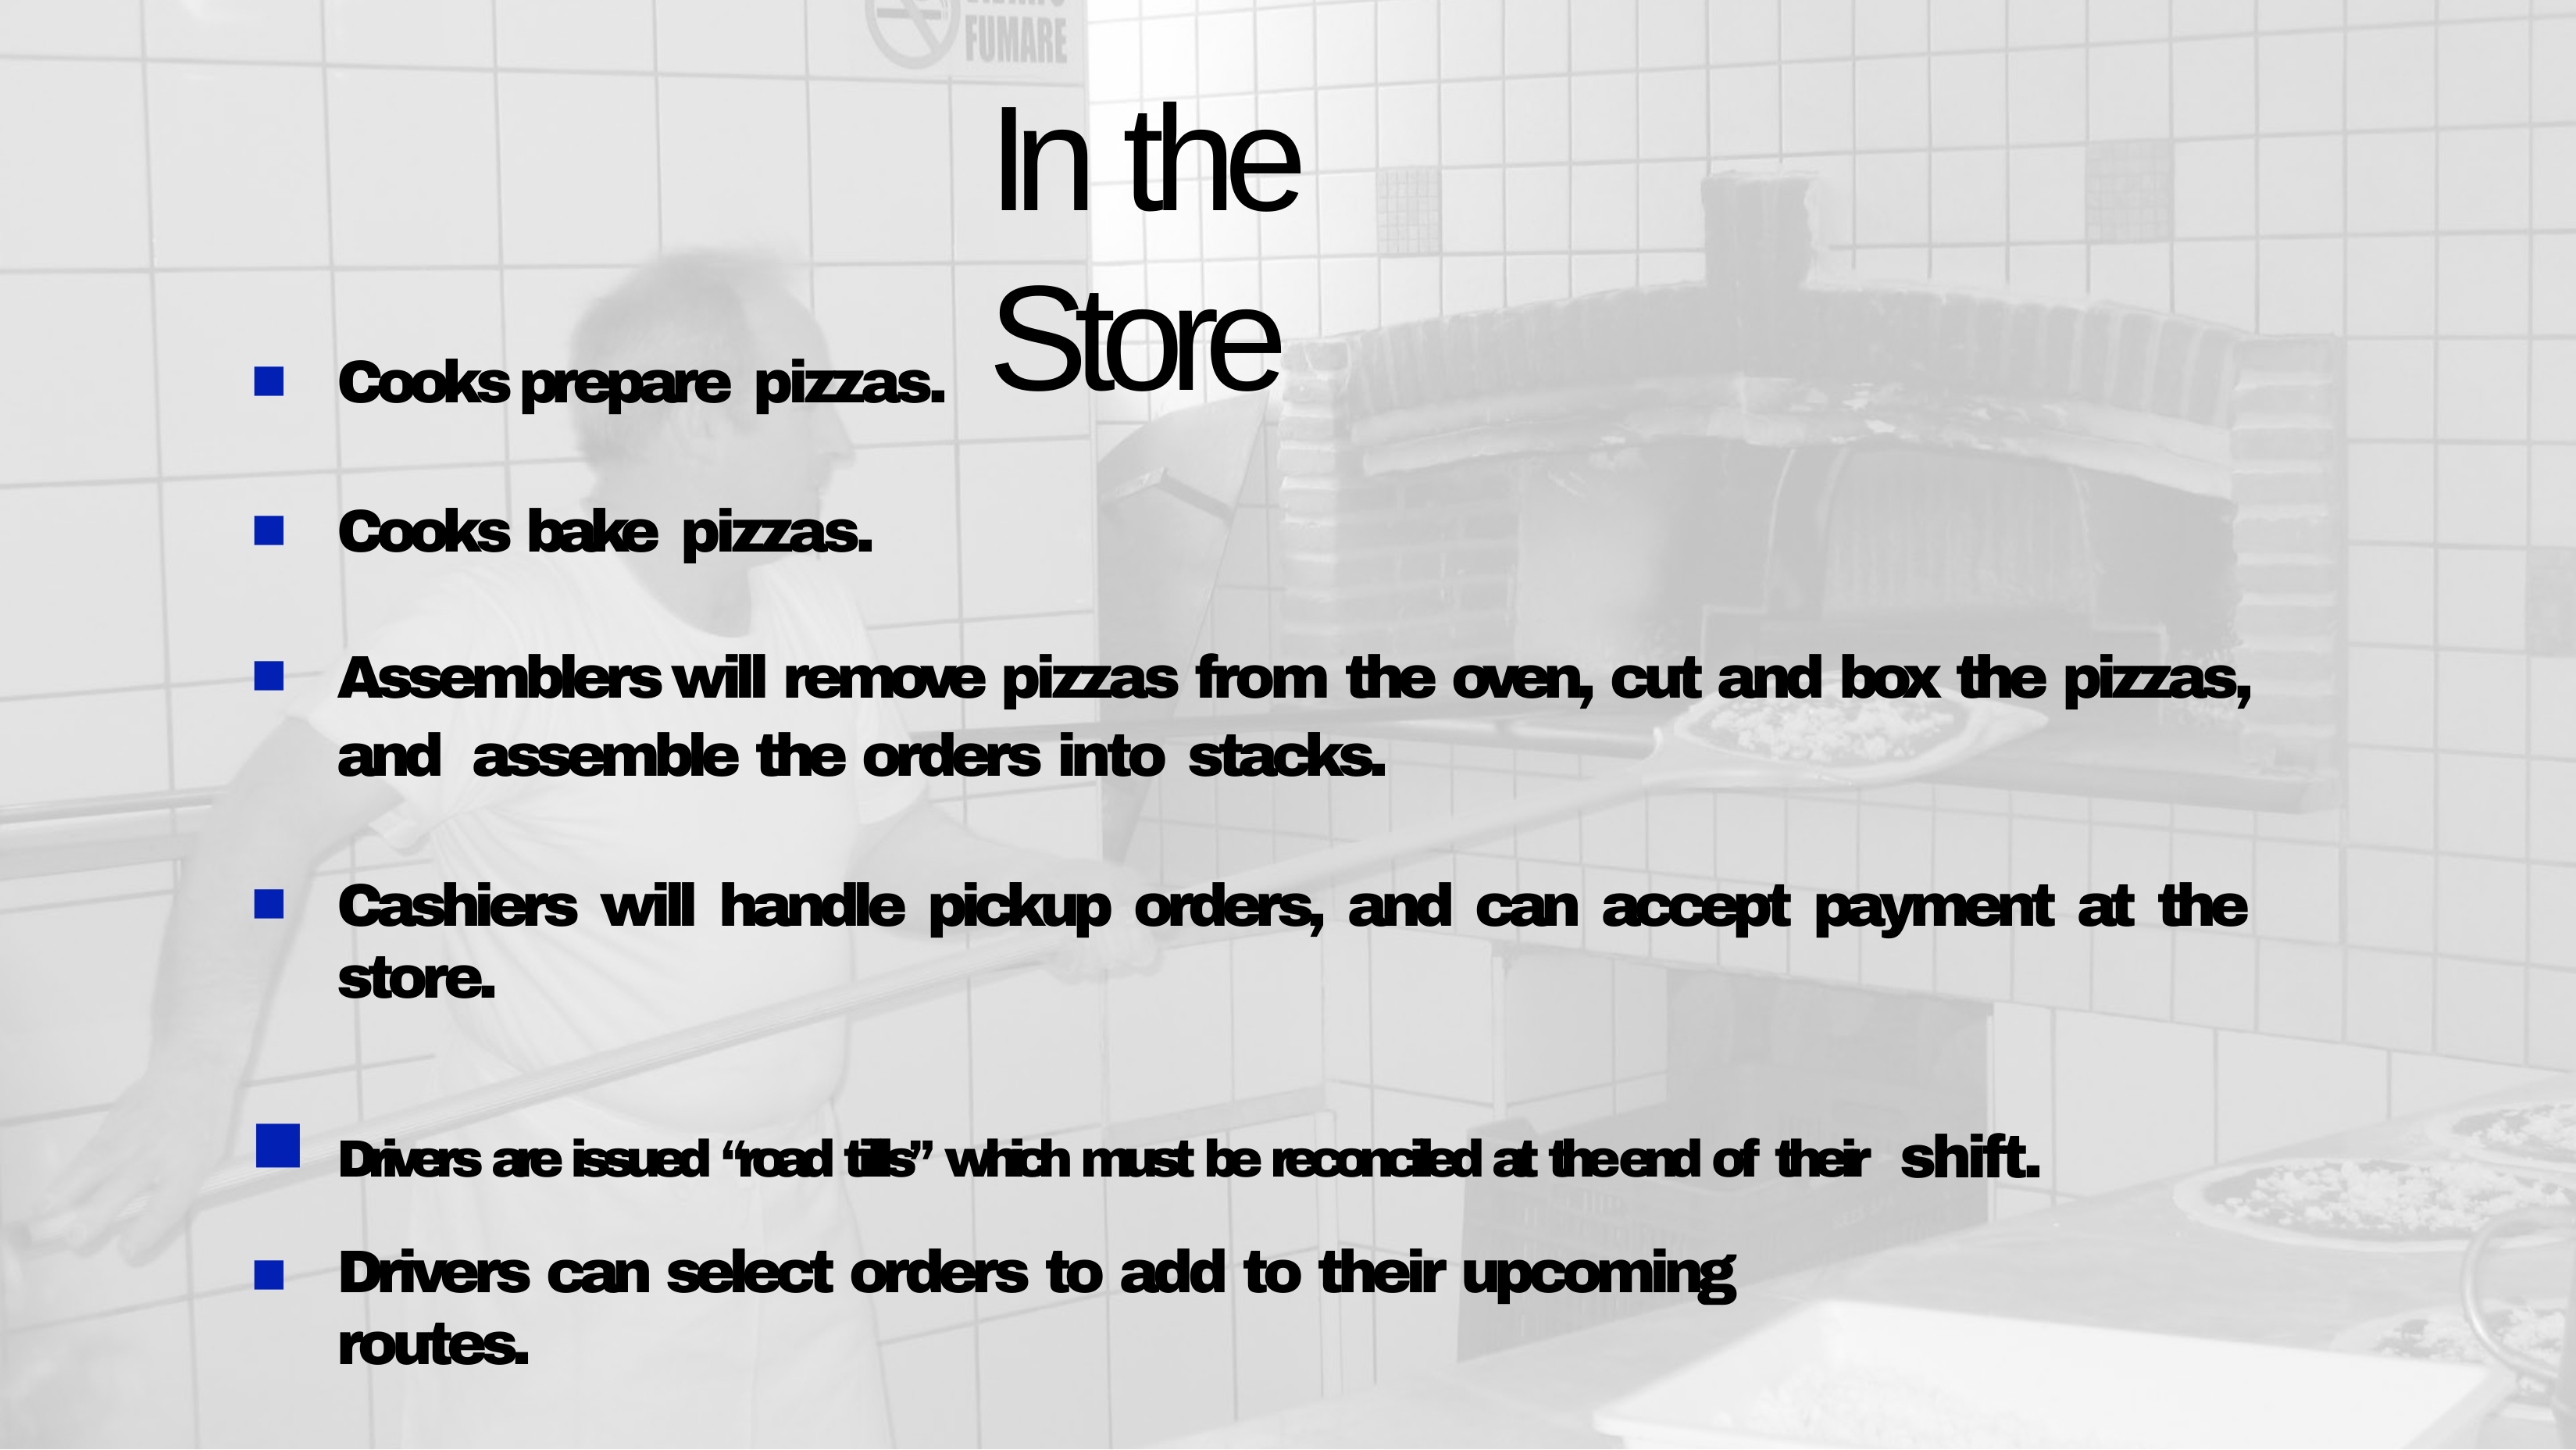

# In the Store
Cooks prepare pizzas.

Cooks bake pizzas.
Assemblers will remove pizzas from the oven, cut and box the pizzas, and  assemble the orders into stacks.

Cashiers will handle pickup orders, and can accept payment at the store.
Drivers are issued “road tills” which must be reconciled at the end of their  shift.
Drivers can select orders to add to their upcoming routes.
■